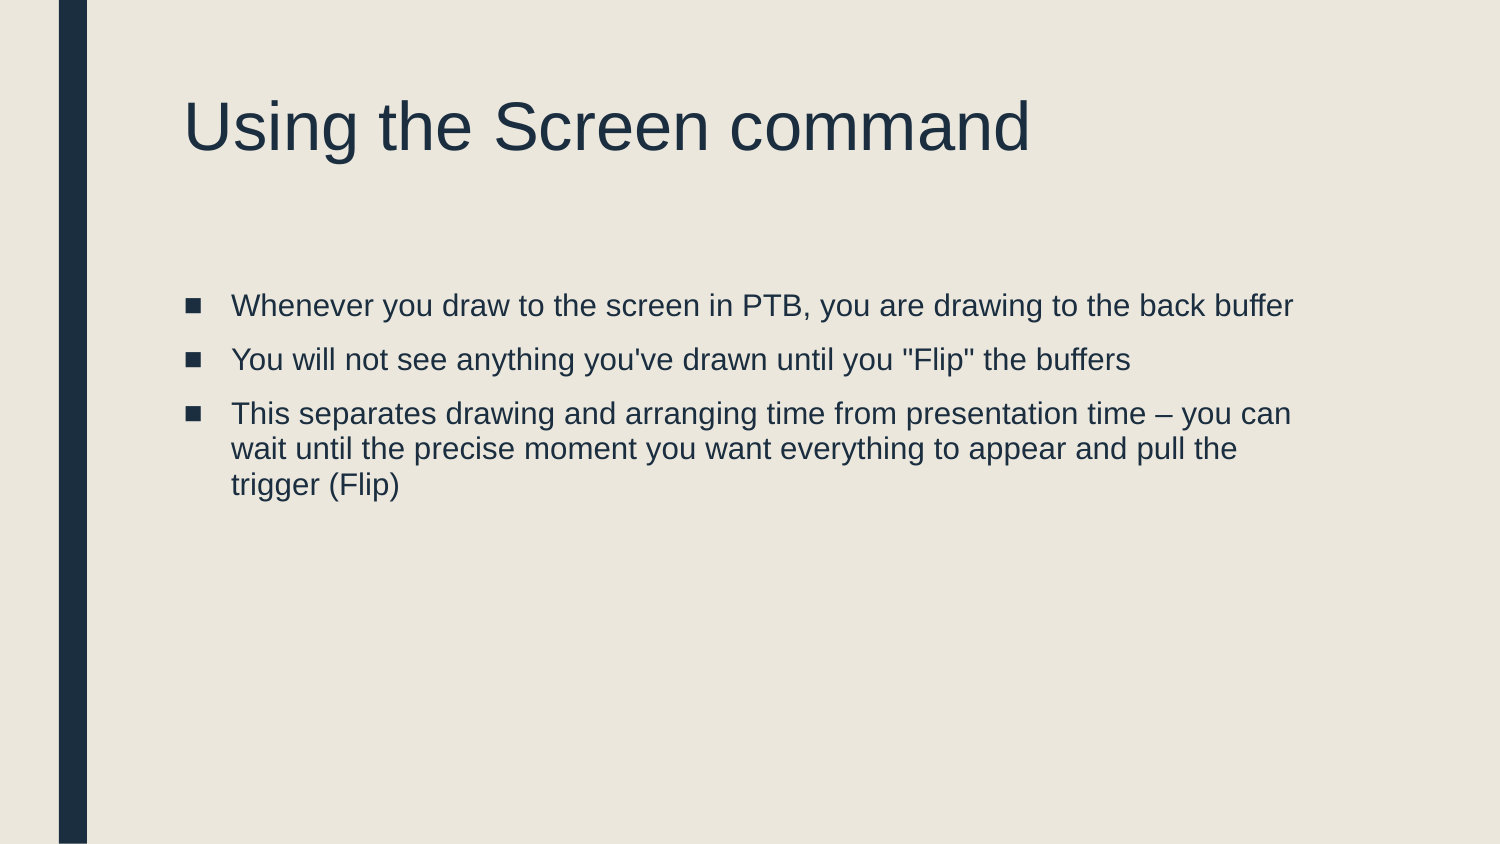

# Using the Screen command
Whenever you draw to the screen in PTB, you are drawing to the back buffer
You will not see anything you've drawn until you "Flip" the buffers
This separates drawing and arranging time from presentation time – you can wait until the precise moment you want everything to appear and pull the trigger (Flip)